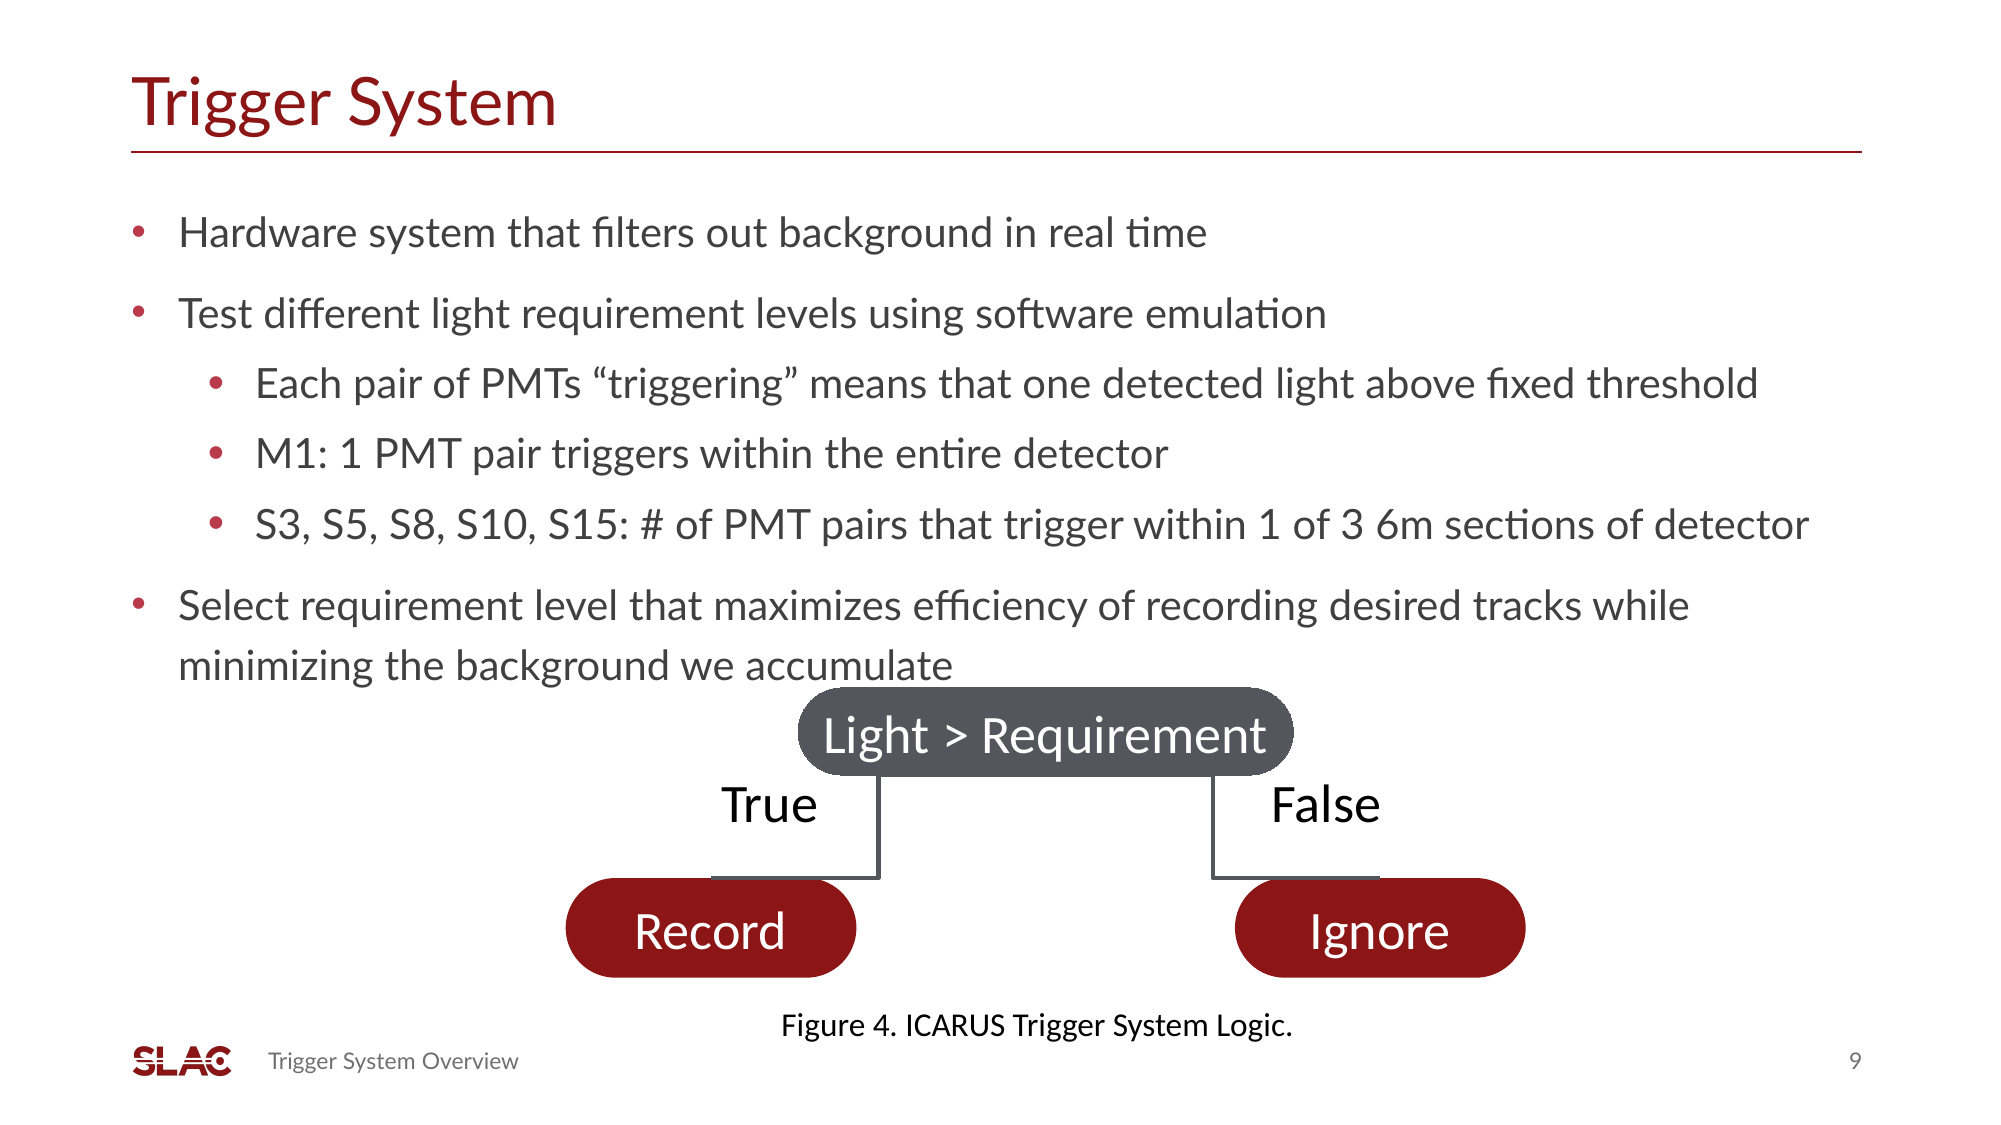

# Trigger System
Hardware system that filters out background in real time
Test different light requirement levels using software emulation
Each pair of PMTs “triggering” means that one detected light above fixed threshold
M1: 1 PMT pair triggers within the entire detector
S3, S5, S8, S10, S15: # of PMT pairs that trigger within 1 of 3 6m sections of detector
Select requirement level that maximizes efficiency of recording desired tracks while minimizing the background we accumulate
Light > Requirement
Record
Ignore
True
False
Figure 4. ICARUS Trigger System Logic.
Trigger System Overview
9